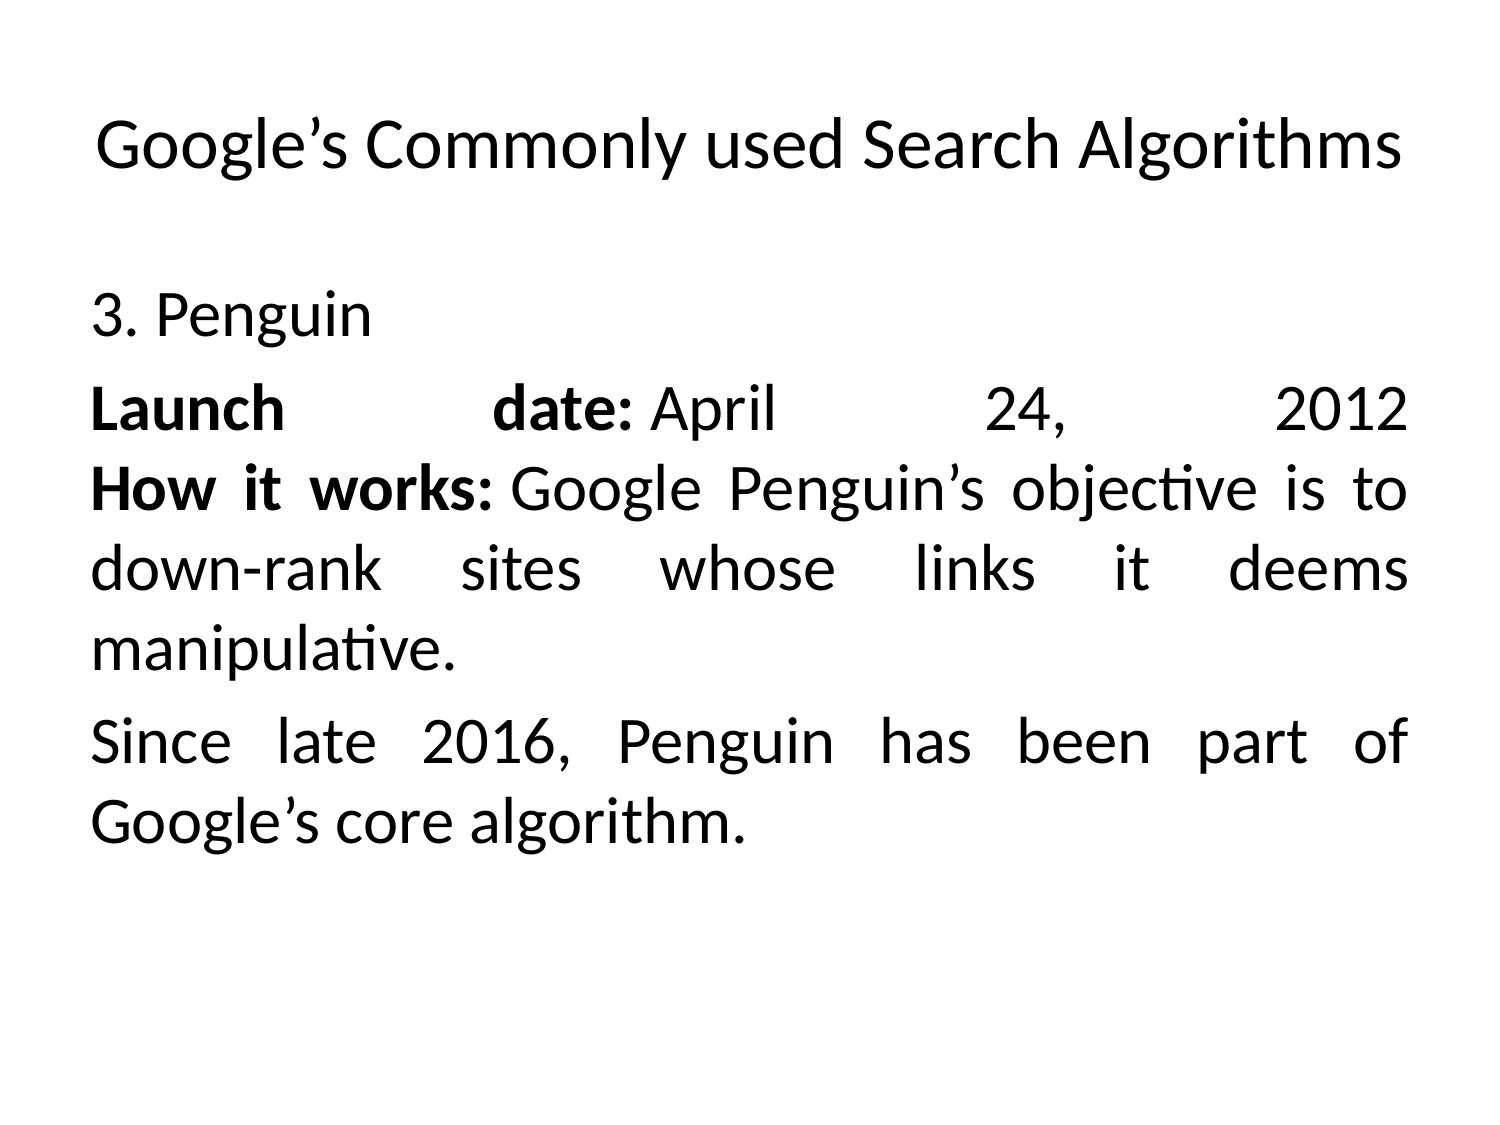

# Google’s Commonly used Search Algorithms
3. Penguin
Launch date: April 24, 2012
How it works: Google Penguin’s objective is to down-rank sites whose links it deems manipulative.
Since late 2016, Penguin has been part of Google’s core algorithm.